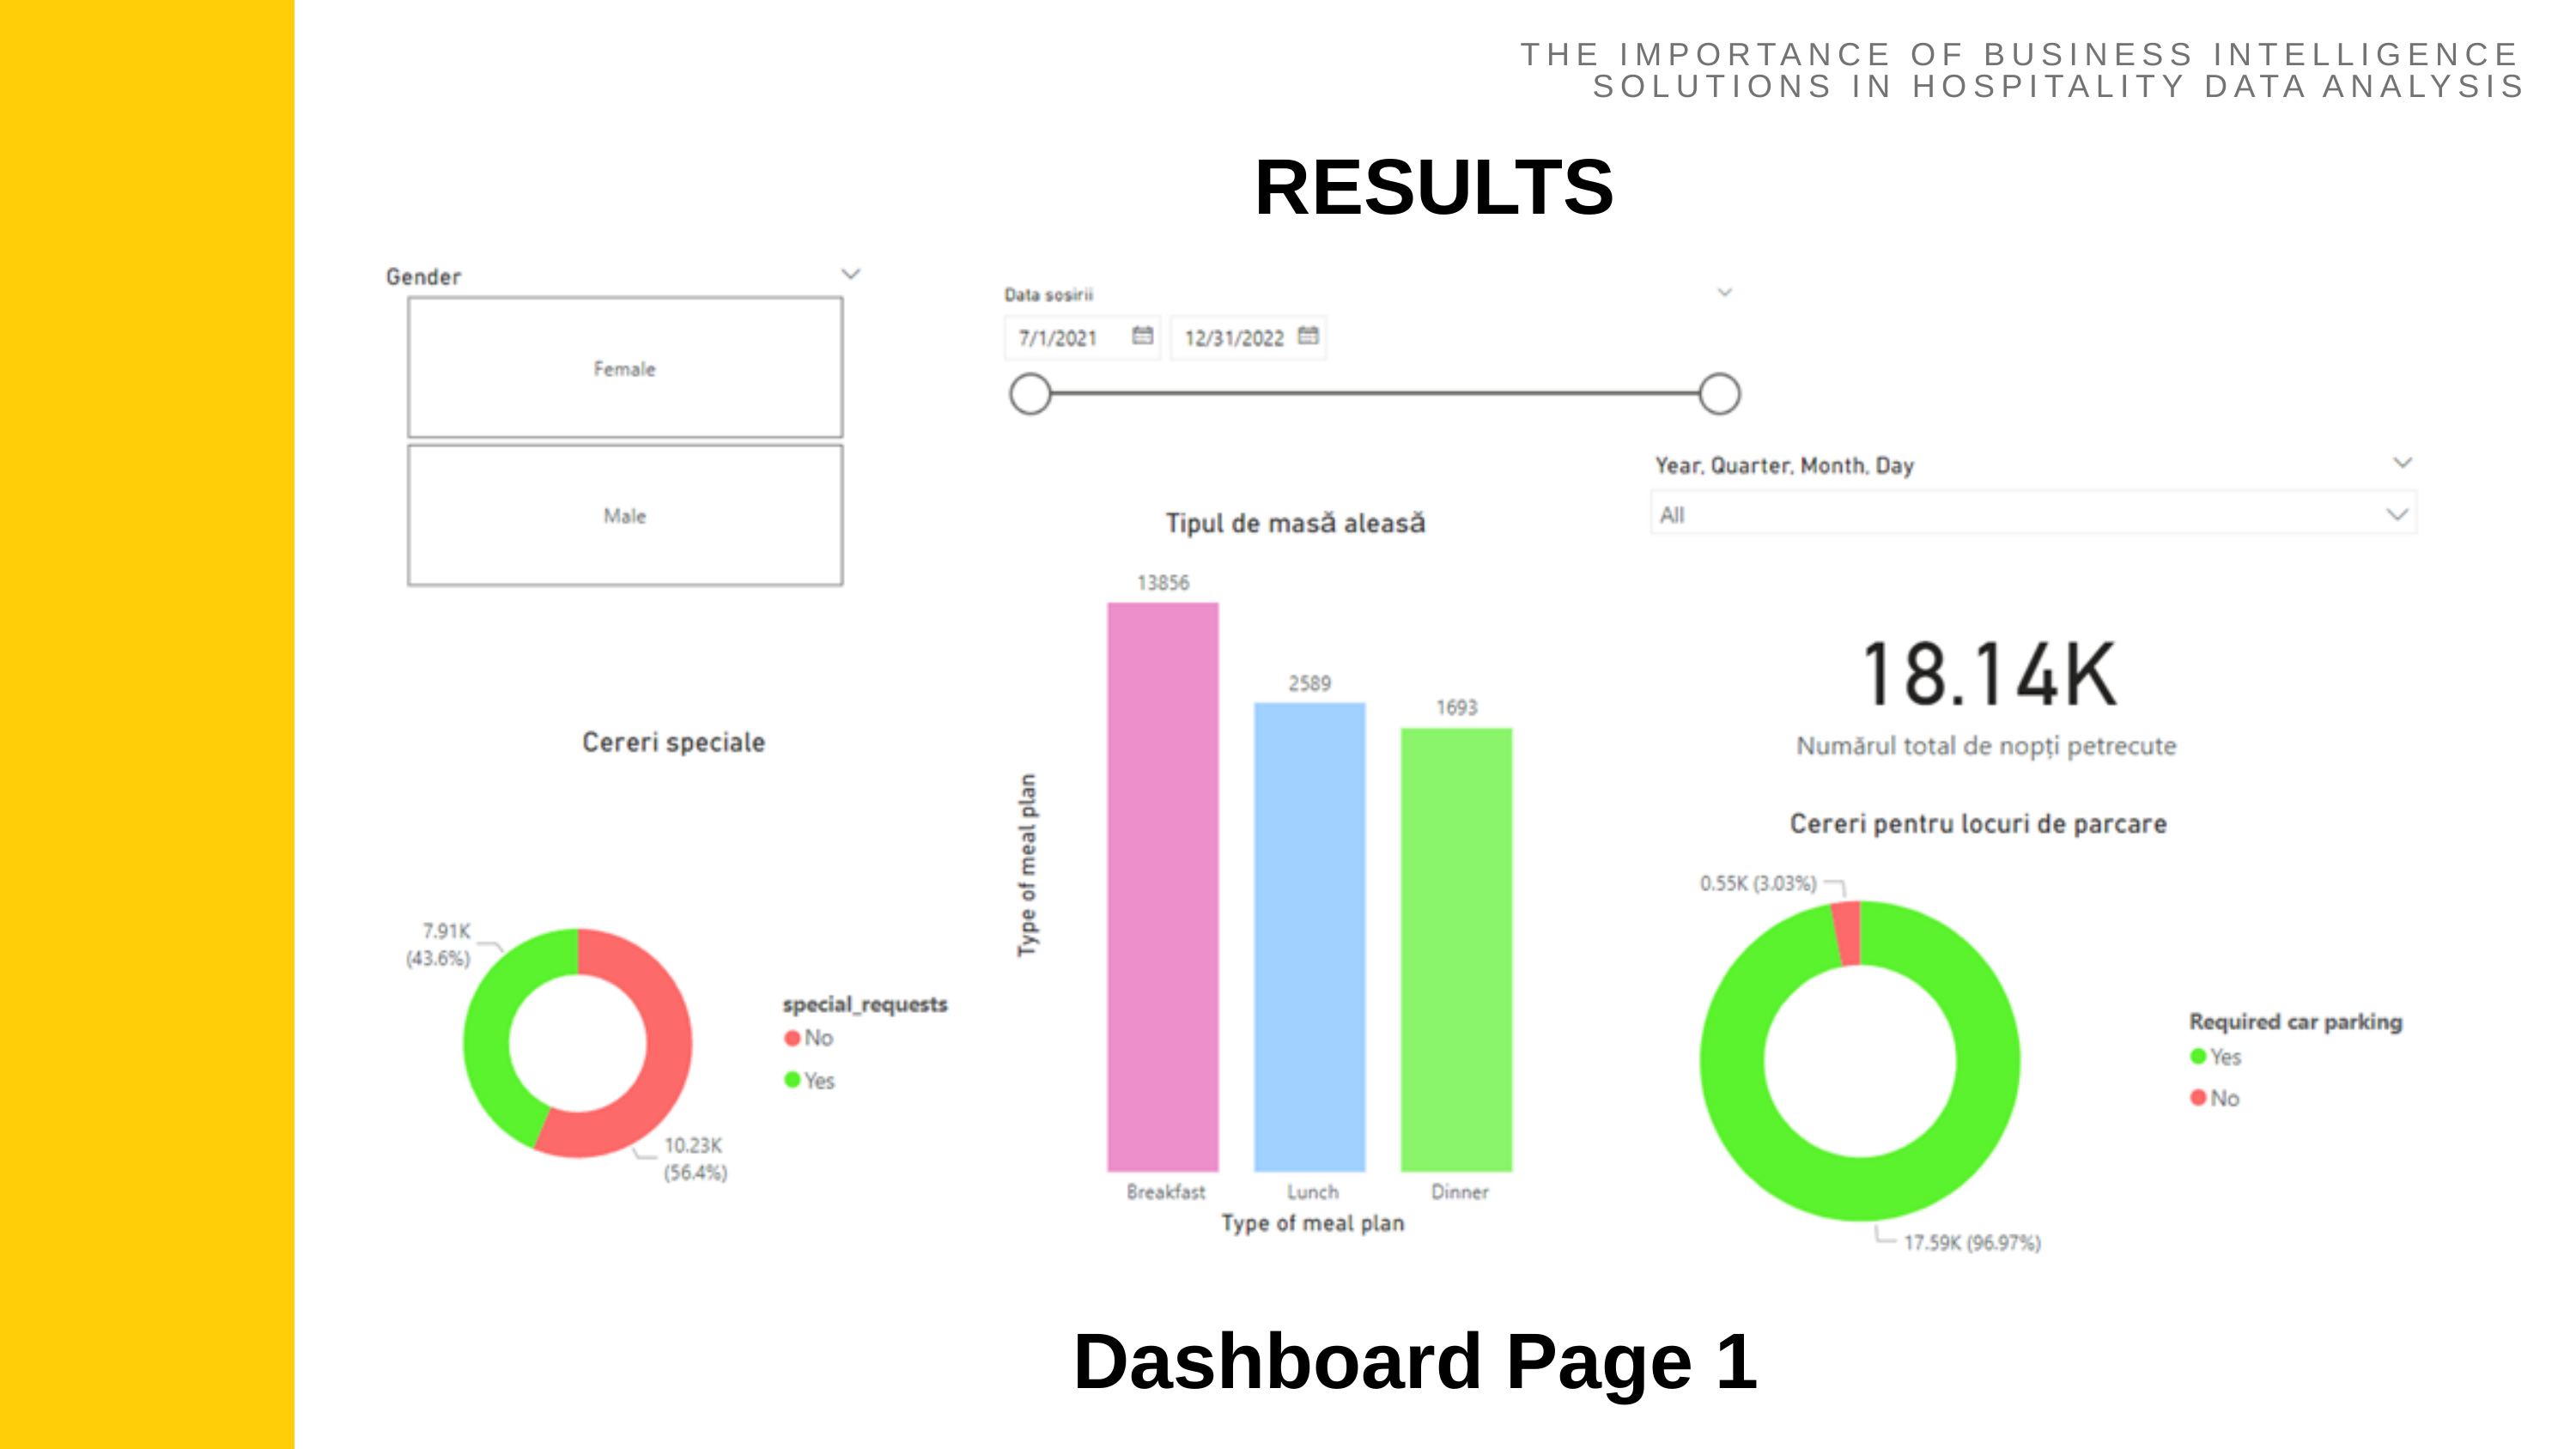

THE IMPORTANCE OF BUSINESS INTELLIGENCE SOLUTIONS IN HOSPITALITY DATA ANALYSIS
RESULTS

Dashboard Page 1